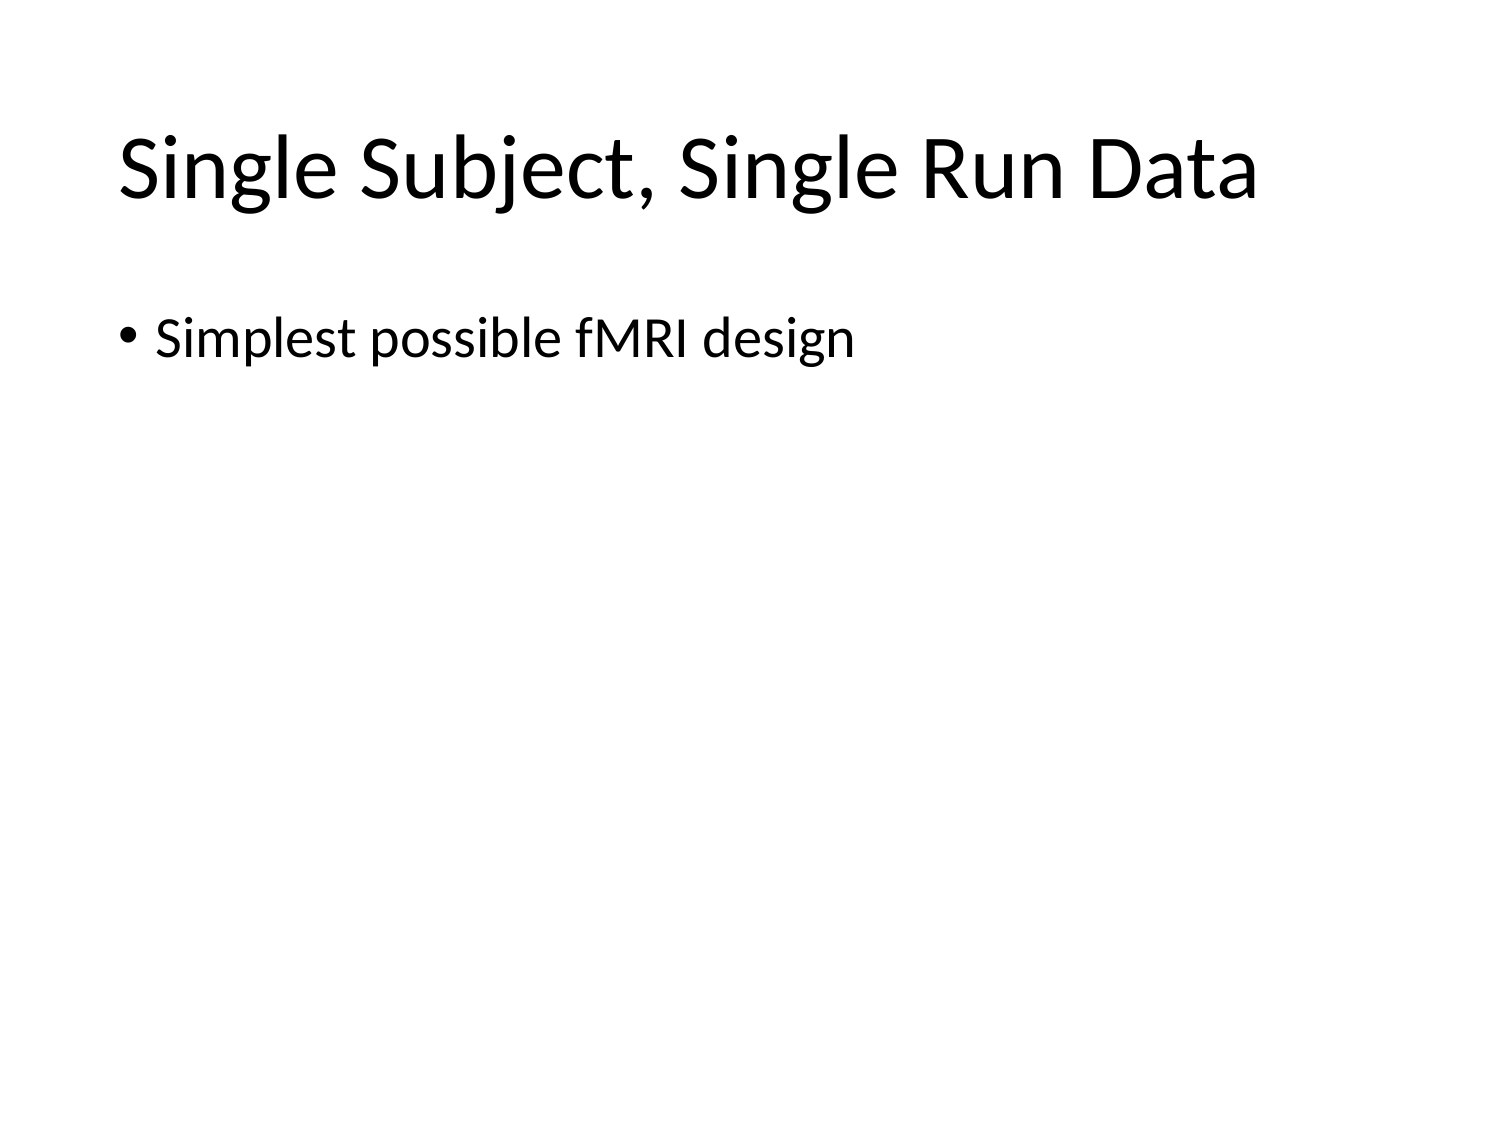

# Single Subject, Single Run Data
Simplest possible fMRI design